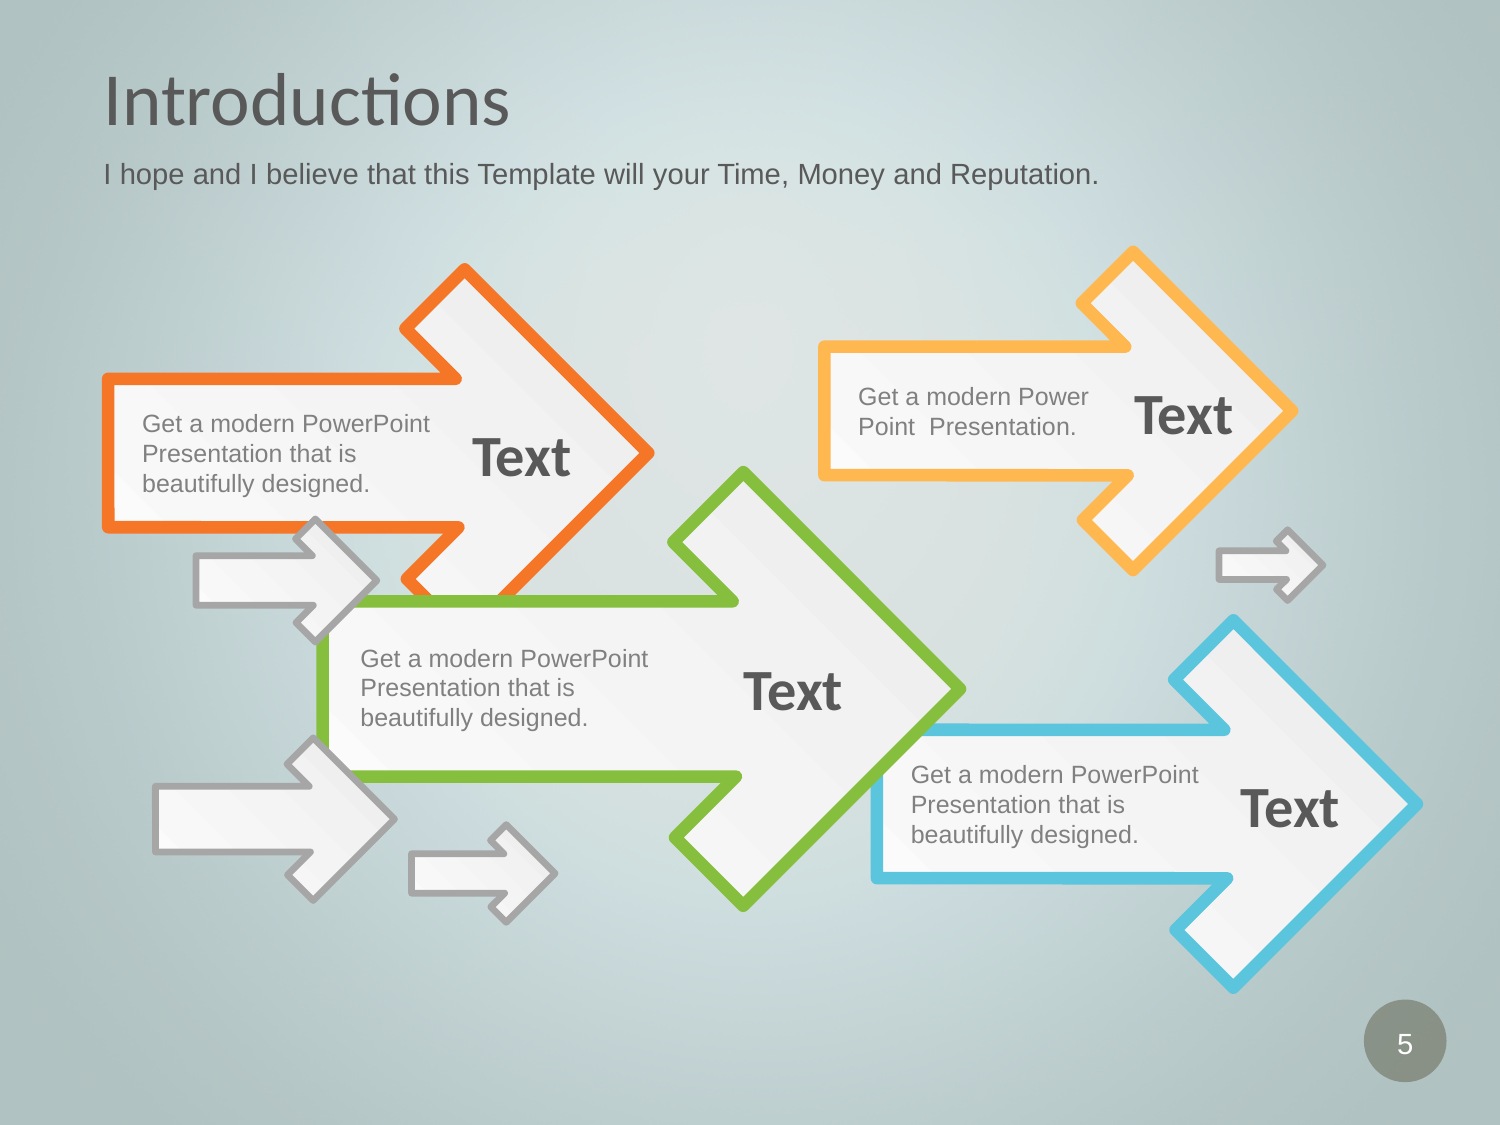

# Introductions
I hope and I believe that this Template will your Time, Money and Reputation.

Text
Get a modern Power Point  Presentation.

Get a modern PowerPoint  Presentation that is beautifully designed.
Text

Get a modern PowerPoint  Presentation that is beautifully designed.
Text

Get a modern PowerPoint  Presentation that is beautifully designed.
Text